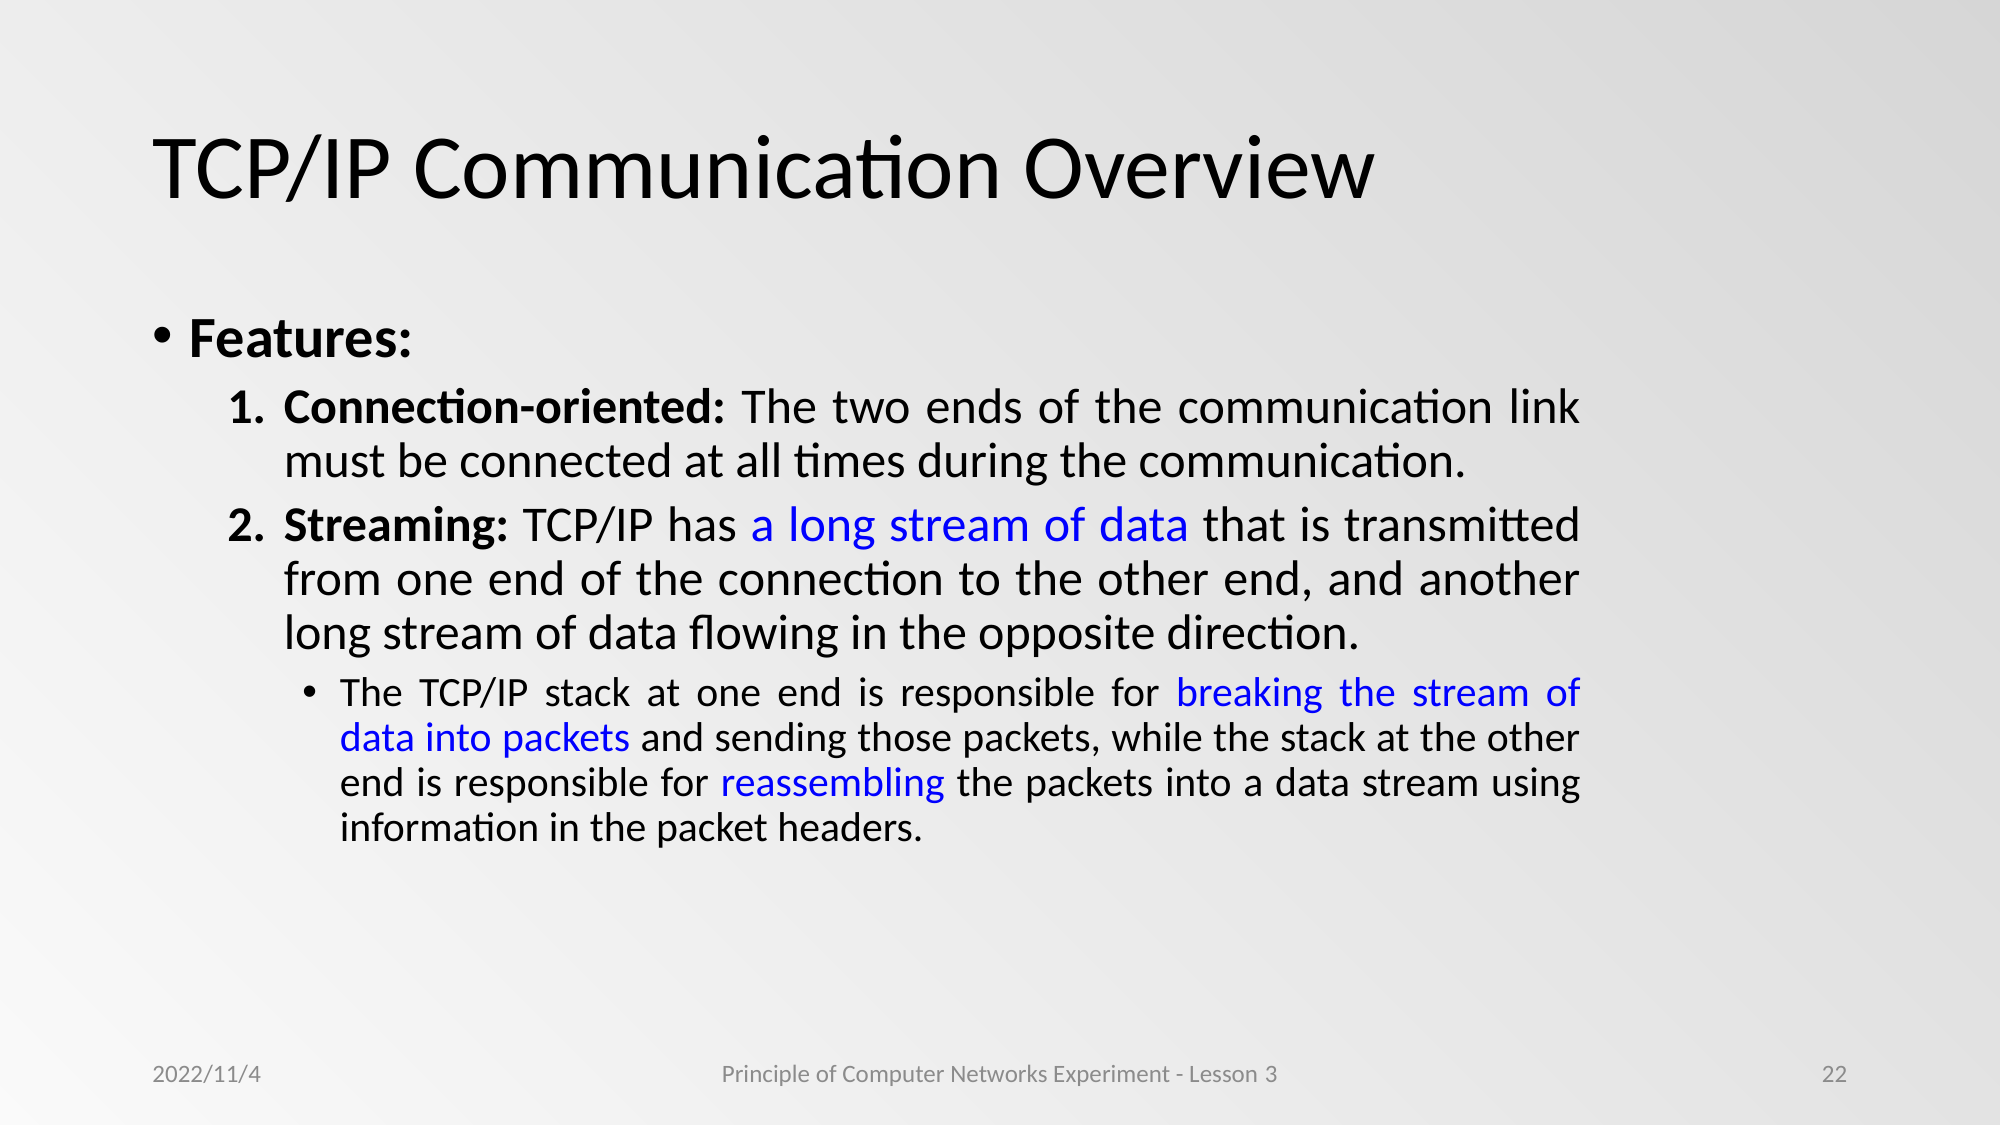

# TCP/IP Communication Overview
Features:
Connection-oriented: The two ends of the communication link must be connected at all times during the communication.
Streaming: TCP/IP has a long stream of data that is transmitted from one end of the connection to the other end, and another long stream of data flowing in the opposite direction.
The TCP/IP stack at one end is responsible for breaking the stream of data into packets and sending those packets, while the stack at the other end is responsible for reassembling the packets into a data stream using information in the packet headers.
2022/11/4
Principle of Computer Networks Experiment - Lesson 3
22